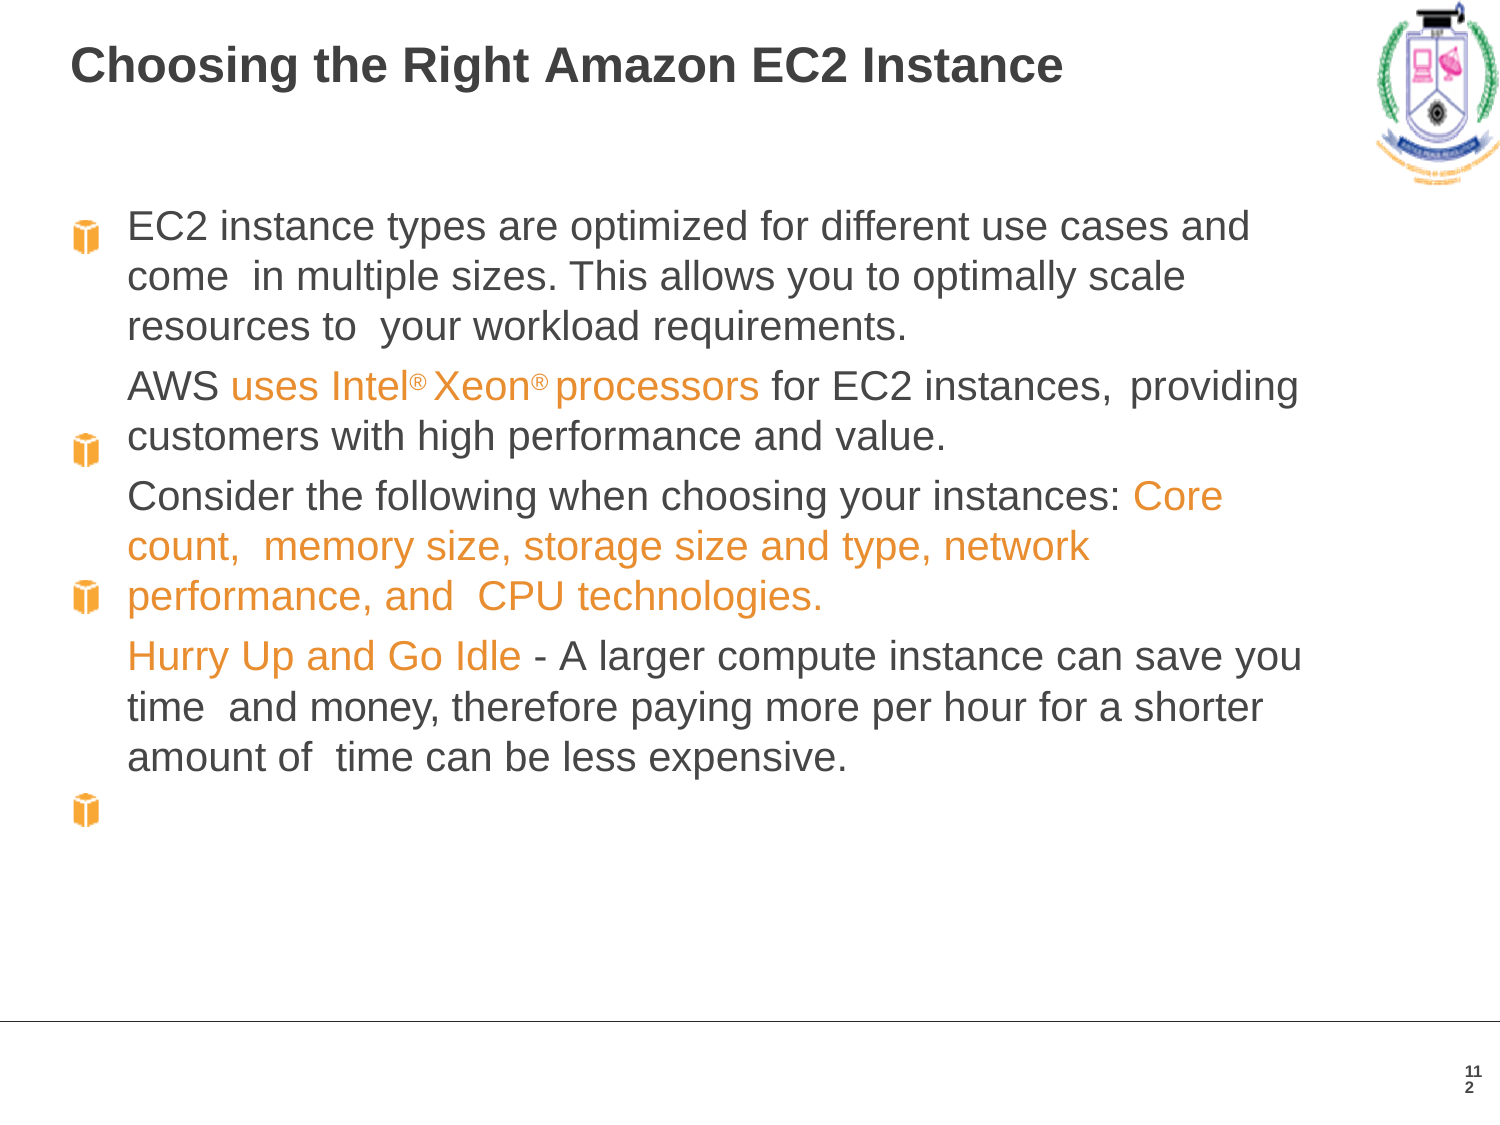

# Choosing the Right Amazon EC2 Instance
EC2 instance types are optimized for different use cases and come  in multiple sizes. This allows you to optimally scale resources to  your workload requirements.
AWS uses Intel® Xeon® processors for EC2 instances, providing
customers with high performance and value.
Consider the following when choosing your instances: Core count,  memory size, storage size and type, network performance, and  CPU technologies.
Hurry Up and Go Idle - A larger compute instance can save you time  and money, therefore paying more per hour for a shorter amount of  time can be less expensive.

112